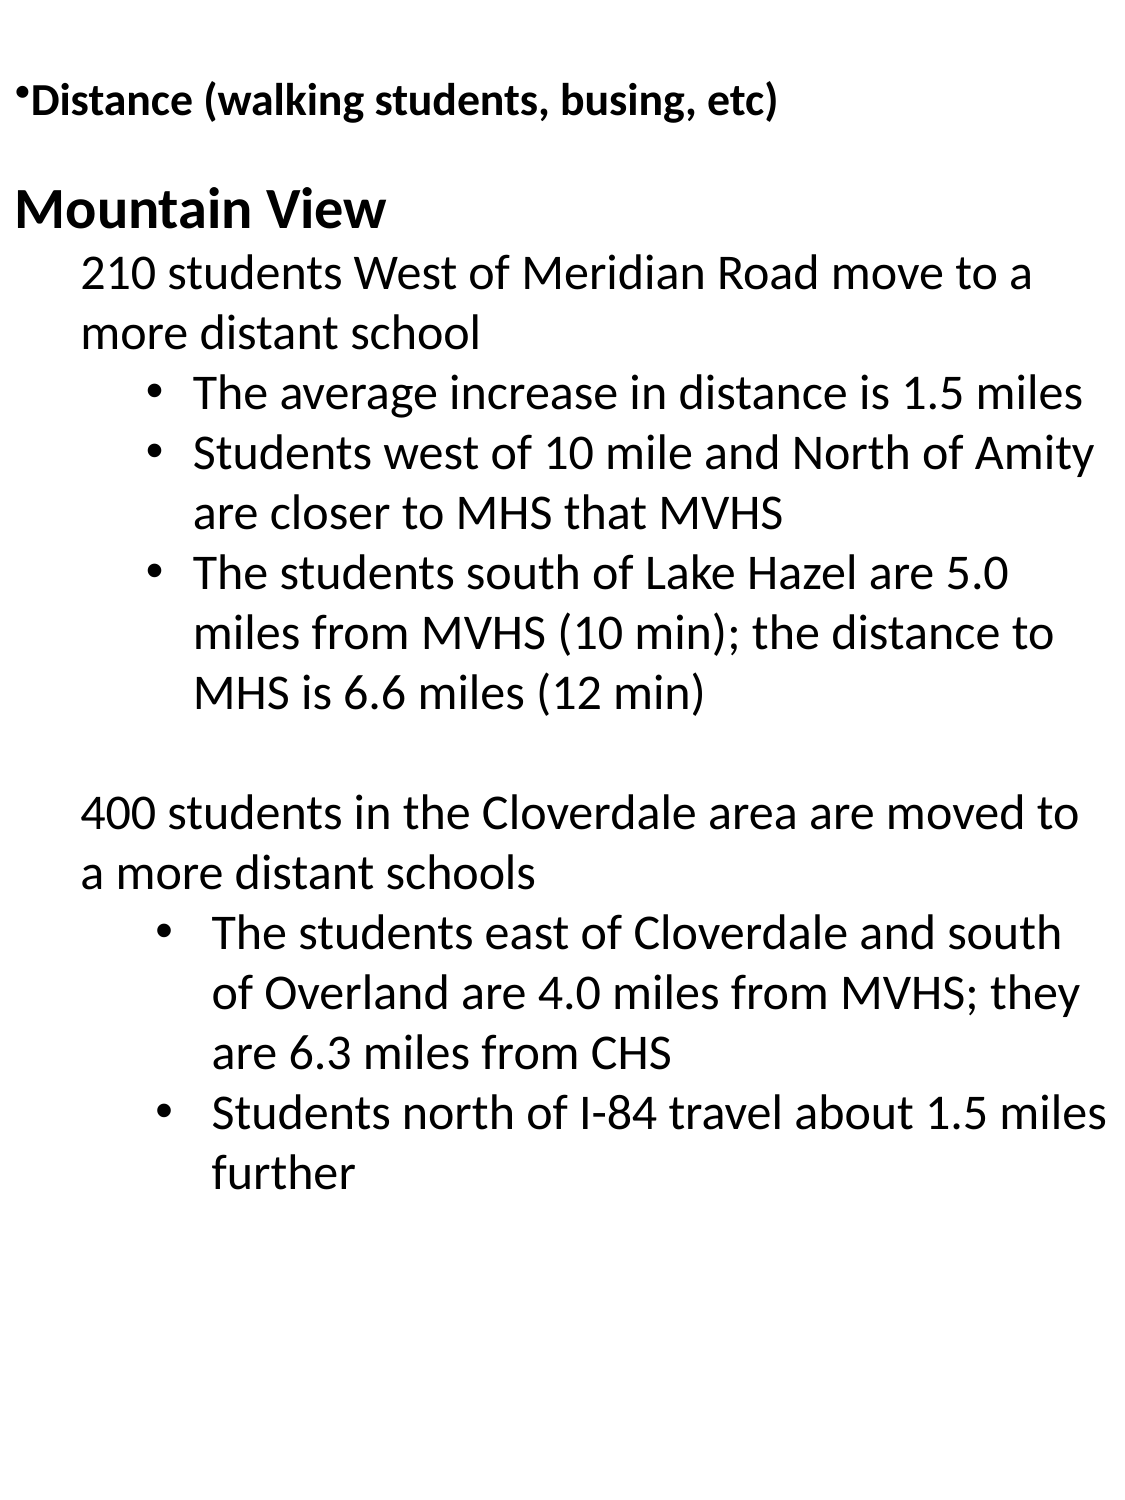

Distance (walking students, busing, etc)

Mountain View
210 students West of Meridian Road move to a more distant school
The average increase in distance is 1.5 miles
Students west of 10 mile and North of Amity are closer to MHS that MVHS
The students south of Lake Hazel are 5.0 miles from MVHS (10 min); the distance to MHS is 6.6 miles (12 min)

400 students in the Cloverdale area are moved to a more distant schools
The students east of Cloverdale and south of Overland are 4.0 miles from MVHS; they are 6.3 miles from CHS
Students north of I-84 travel about 1.5 miles further